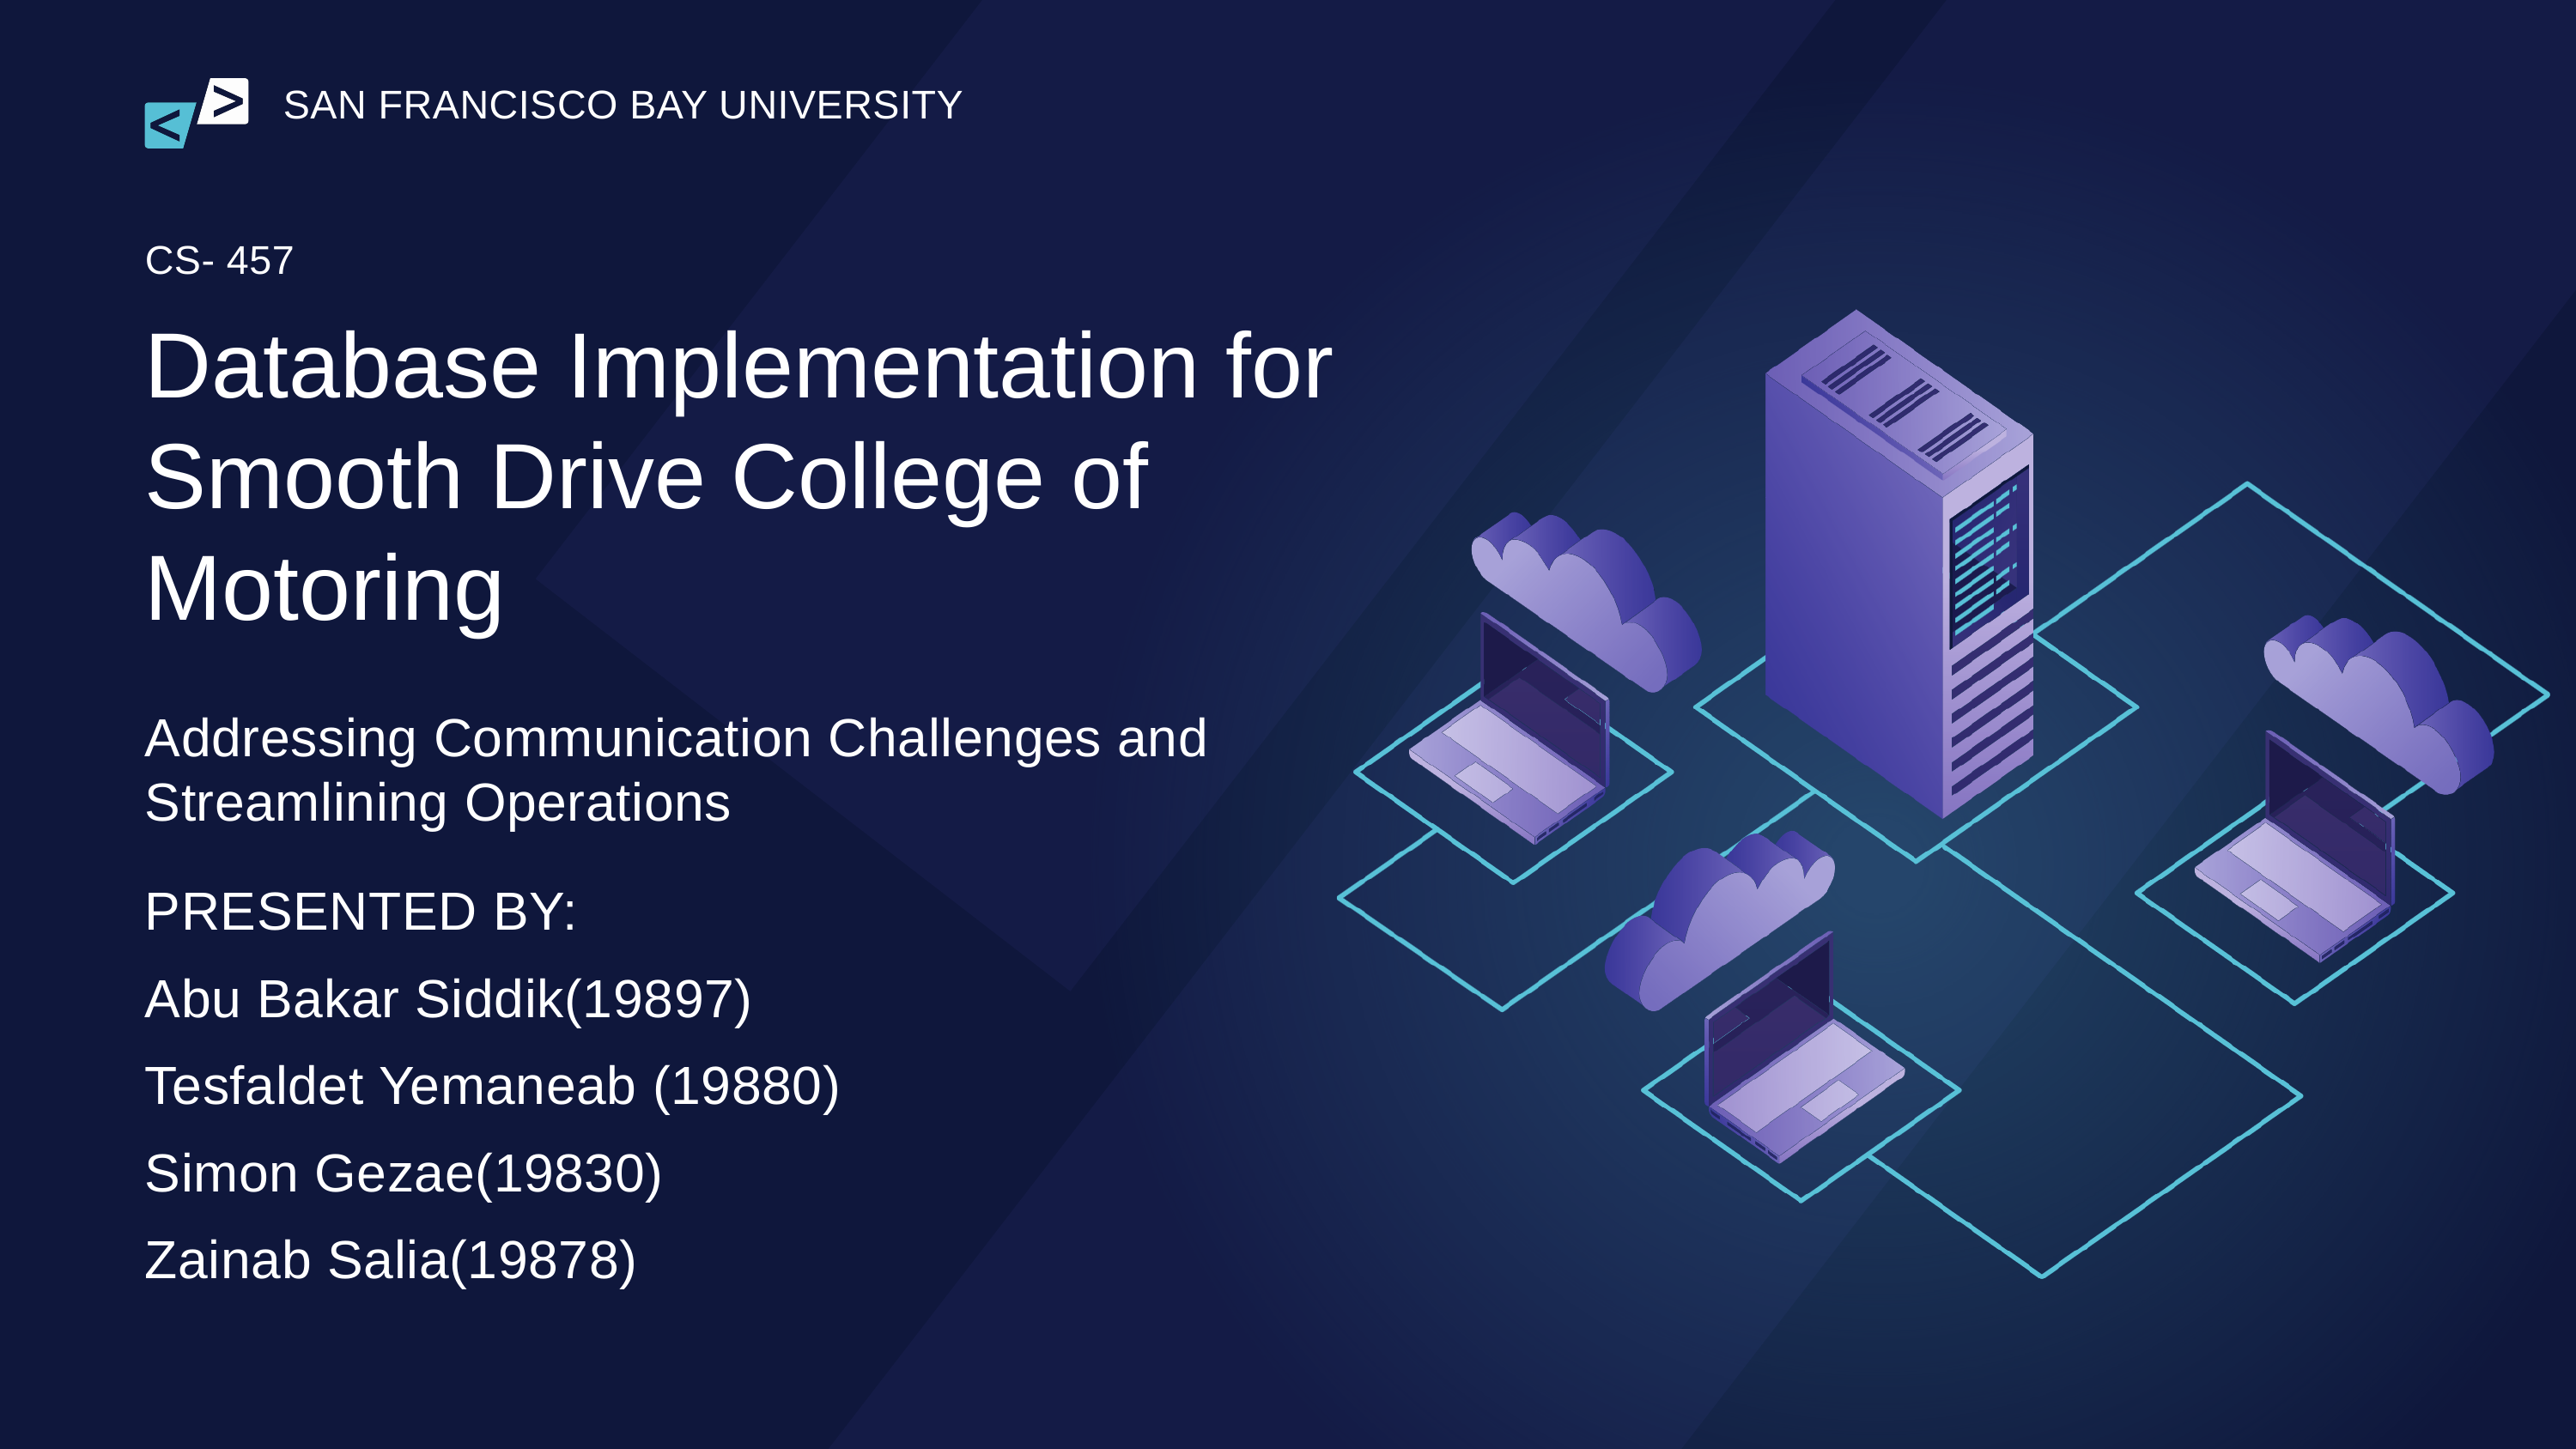

SAN FRANCISCO BAY UNIVERSITY
CS- 457
Database Implementation for Smooth Drive College of Motoring

Addressing Communication Challenges and Streamlining Operations
PRESENTED BY:
Abu Bakar Siddik(19897)
Tesfaldet Yemaneab (19880)
Simon Gezae(19830)
Zainab Salia(19878)